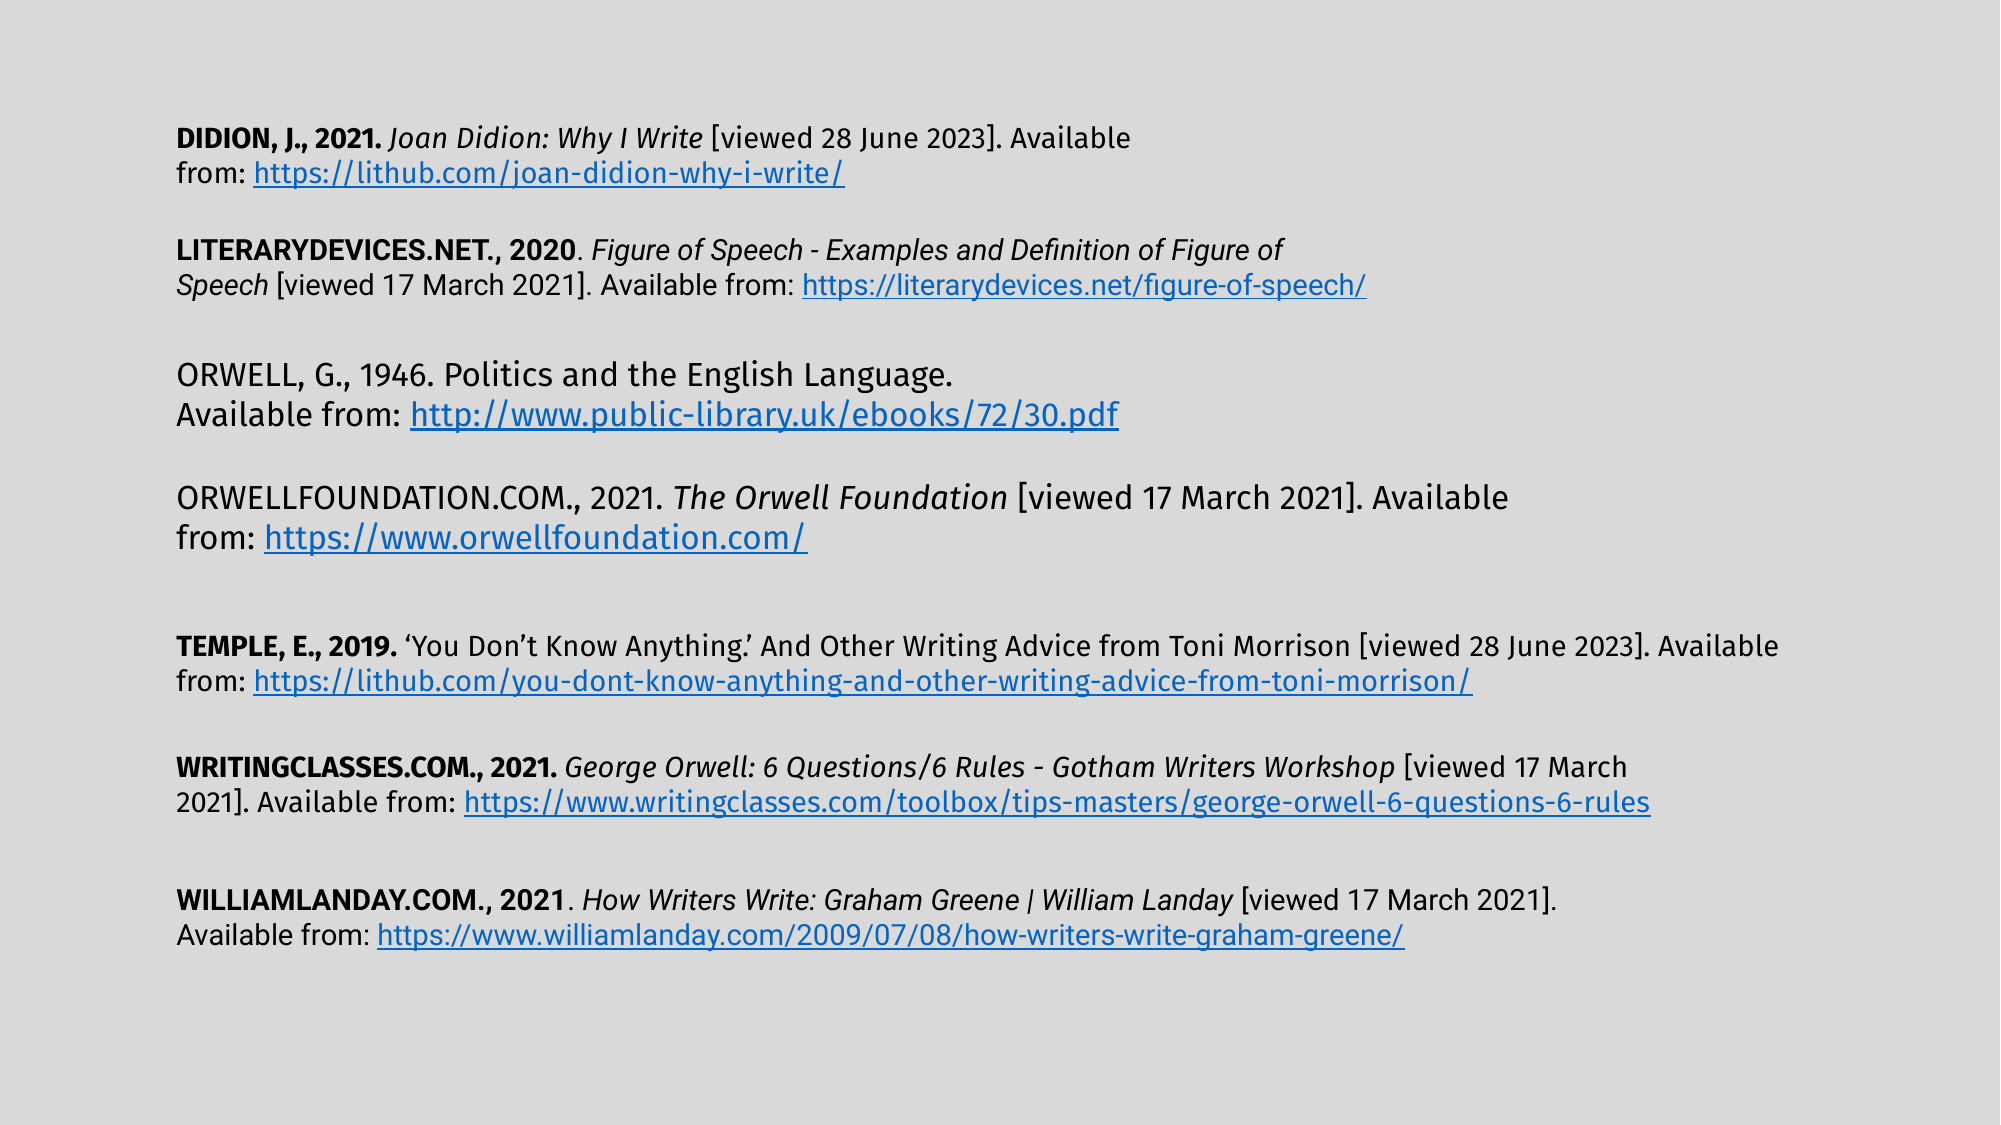

DIDION, J., 2021. Joan Didion: Why I Write [viewed 28 June 2023]. Available from: https://lithub.com/joan-didion-why-i-write/
LITERARYDEVICES.NET., 2020. Figure of Speech - Examples and Definition of Figure of Speech [viewed 17 March 2021]. Available from: https://literarydevices.net/figure-of-speech/
‌
ORWELL, G., 1946. Politics and the English Language.
Available from: http://www.public-library.uk/ebooks/72/30.pdf
‌
ORWELLFOUNDATION.COM., 2021. The Orwell Foundation [viewed 17 March 2021]. Available from: https://www.orwellfoundation.com/
‌
TEMPLE, E., 2019. ‘You Don’t Know Anything.’ And Other Writing Advice from Toni Morrison [viewed 28 June 2023]. Available from: https://lithub.com/you-dont-know-anything-and-other-writing-advice-from-toni-morrison/
WRITINGCLASSES.COM., 2021. George Orwell: 6 Questions/6 Rules - Gotham Writers Workshop [viewed 17 March 2021]. Available from: https://www.writingclasses.com/toolbox/tips-masters/george-orwell-6-questions-6-rules

WILLIAMLANDAY.COM., 2021. How Writers Write: Graham Greene | William Landay [viewed 17 March 2021]. Available from: https://www.williamlanday.com/2009/07/08/how-writers-write-graham-greene/
‌